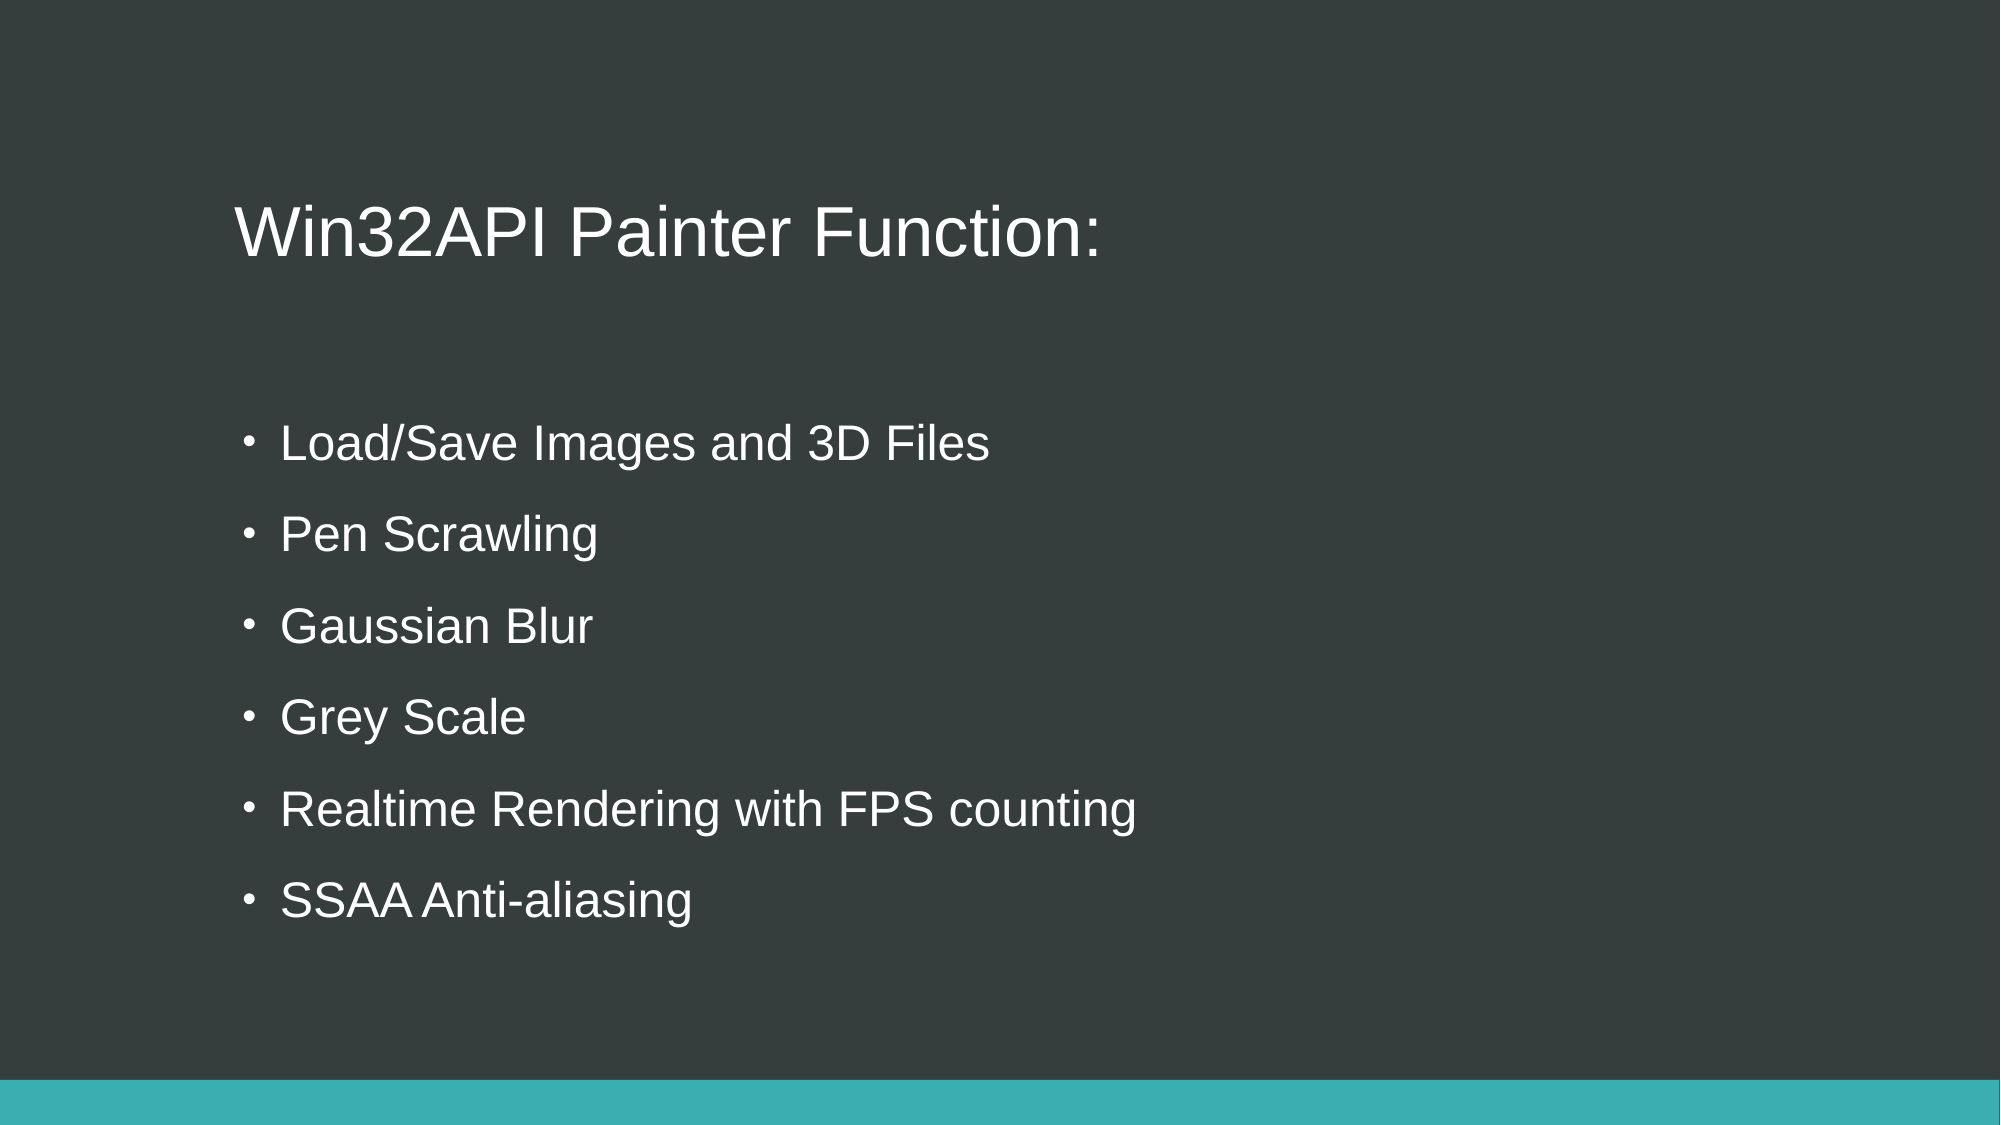

# Win32API Painter Function:

Load/Save Images and 3D Files
Pen Scrawling
Gaussian Blur
Grey Scale
Realtime Rendering with FPS counting
SSAA Anti-aliasing